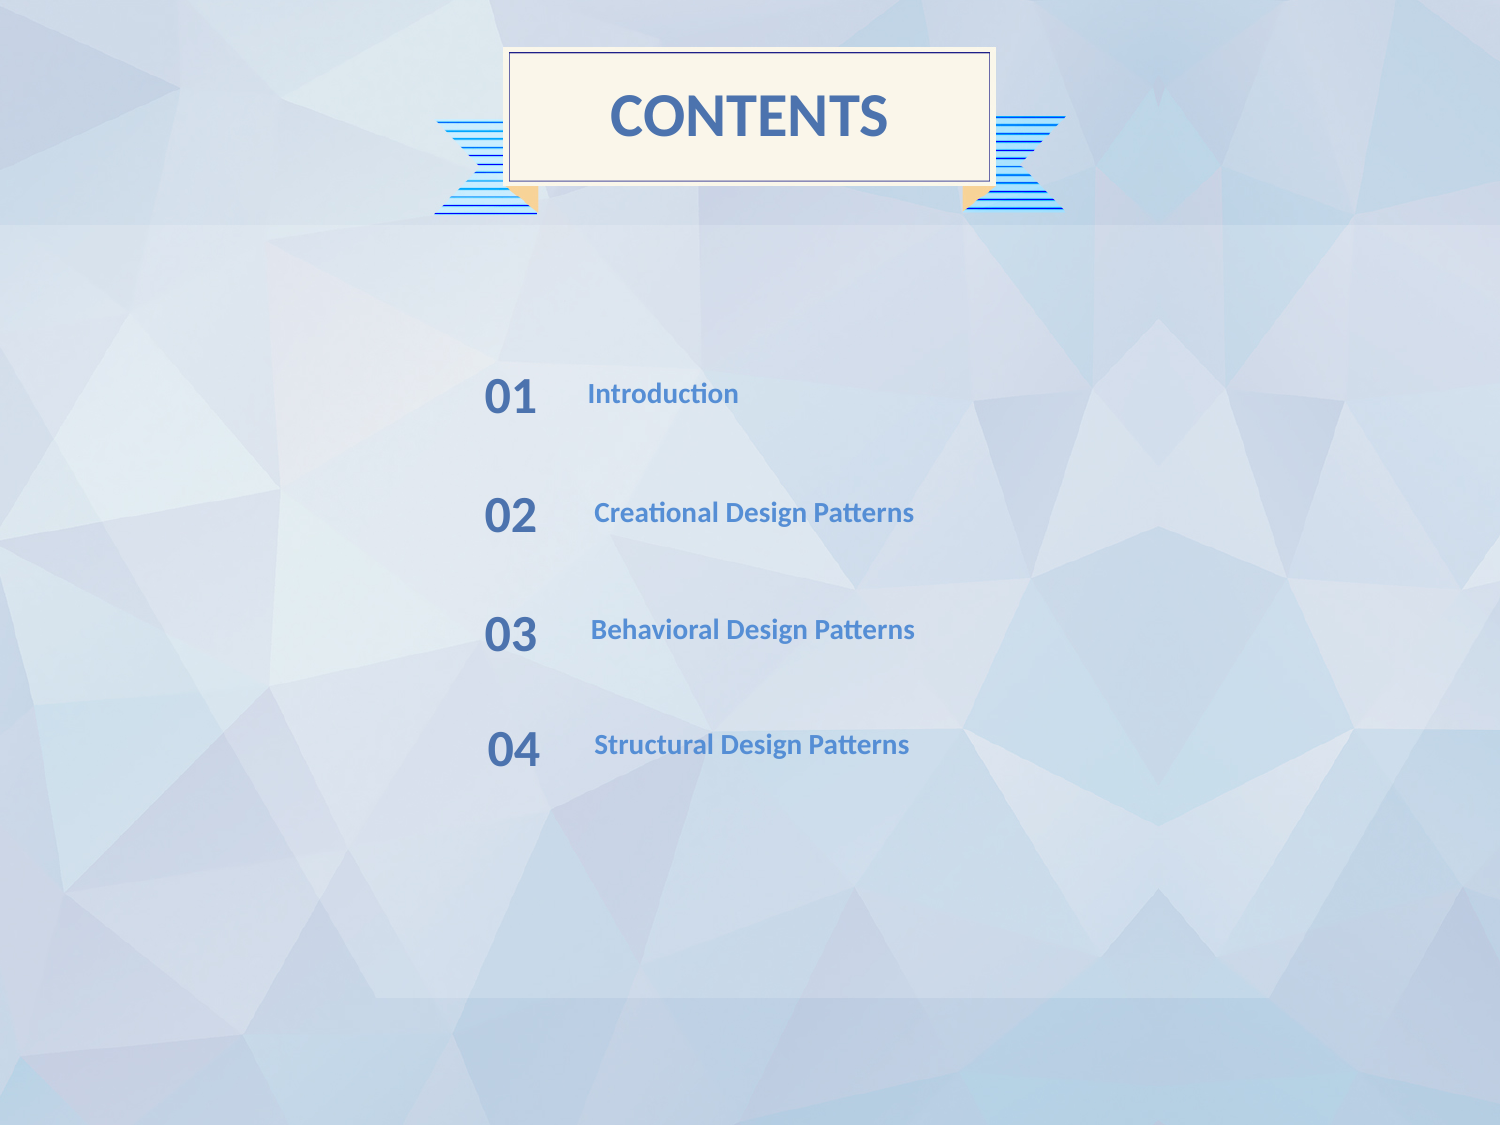

CONTENTS
01
Introduction
02
Creational Design Patterns

03
Behavioral Design Patterns

04
Structural Design Patterns